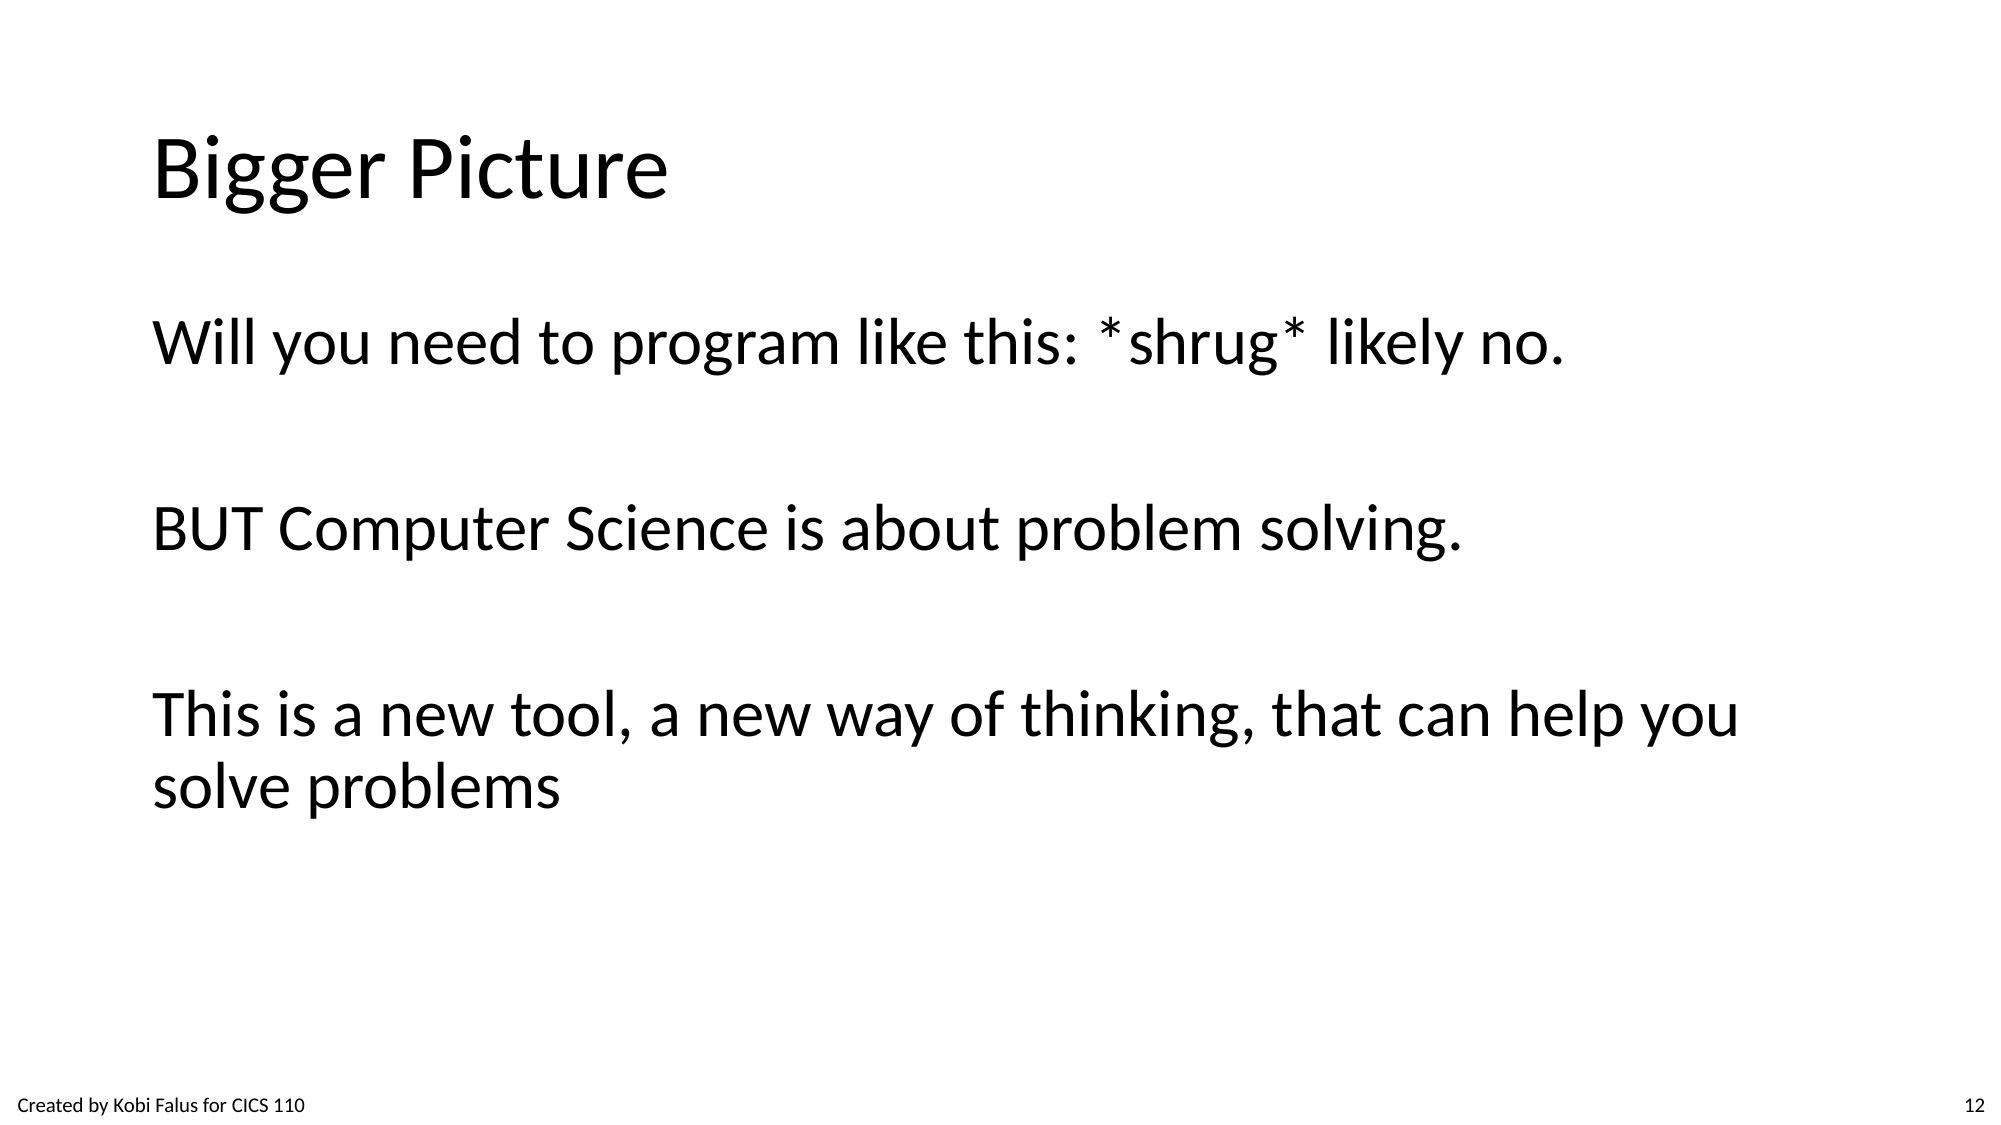

# Bigger Picture
Will you need to program like this: *shrug* likely no.

BUT Computer Science is about problem solving.

This is a new tool, a new way of thinking, that can help you solve problems